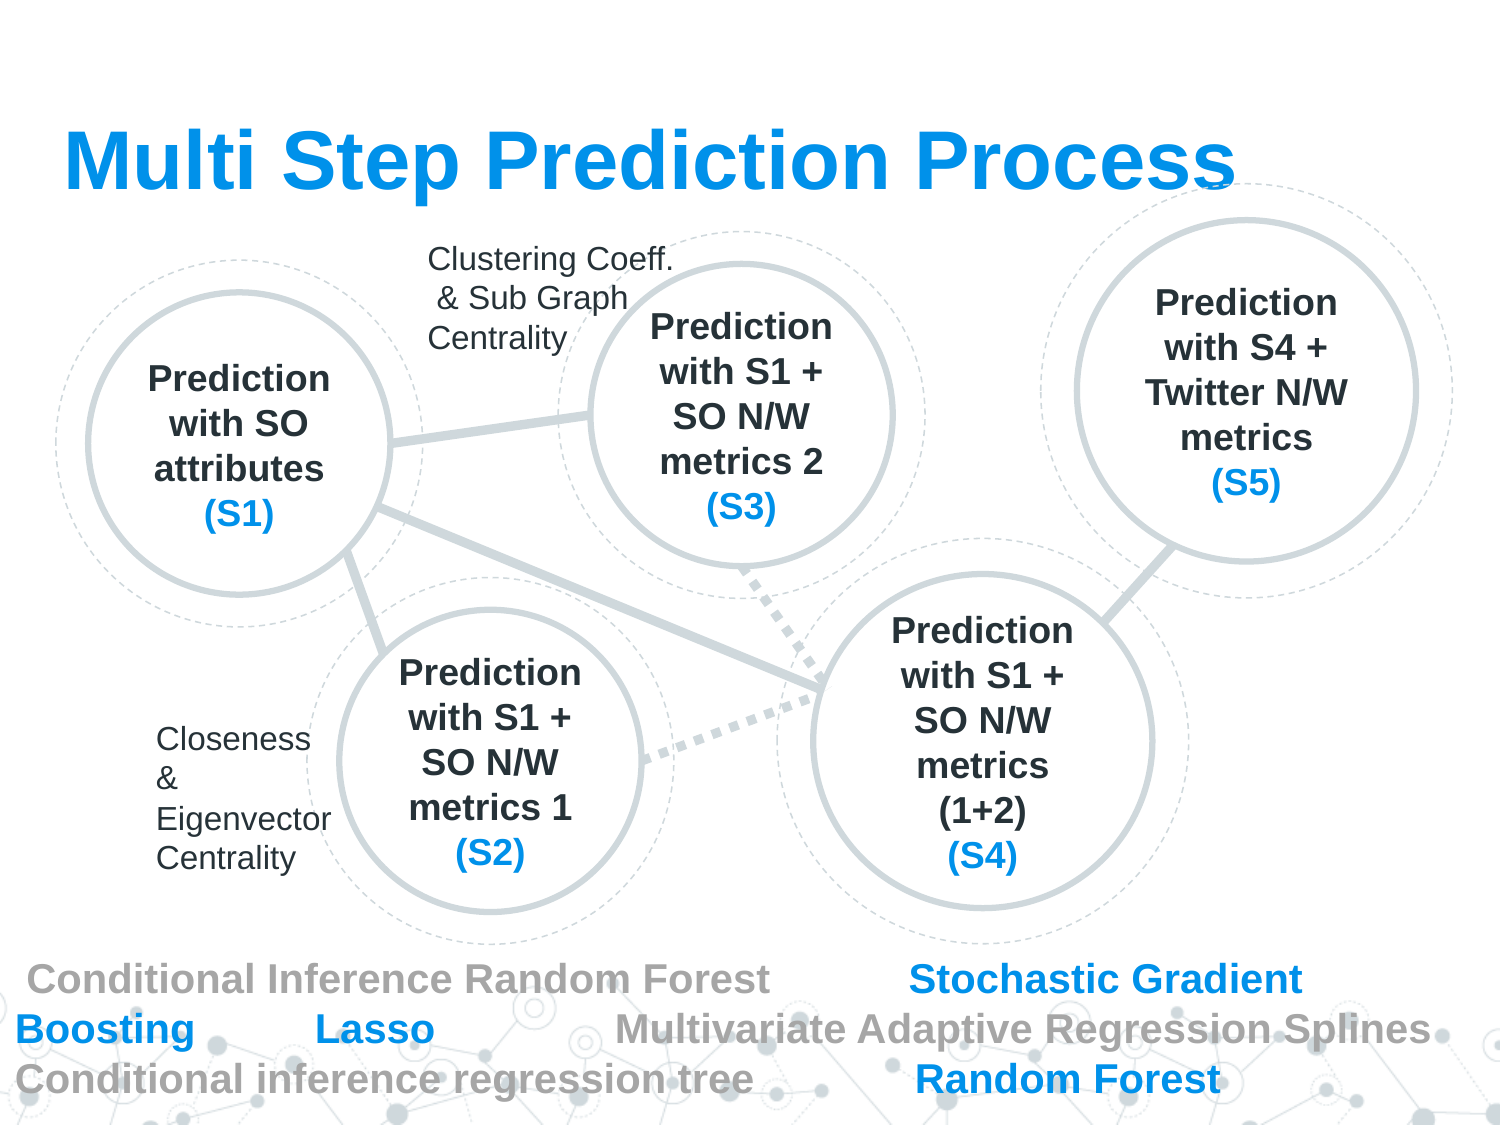

# Multi Step Prediction Process

Prediction with S4 + Twitter N/W metrics (S5)
Clustering Coeff.
 & Sub Graph Centrality

Prediction with S1 + SO N/W metrics 2
(S3)

Prediction with SO attributes (S1)

Prediction with S1 + SO N/W metrics (1+2)
(S4)

Prediction with S1 + SO N/W metrics 1 (S2)
Closeness & Eigenvector Centrality
 Conditional Inference Random Forest            Stochastic Gradient Boosting      	Lasso    	Multivariate Adaptive Regression Splines
Conditional inference regression tree		Random Forest